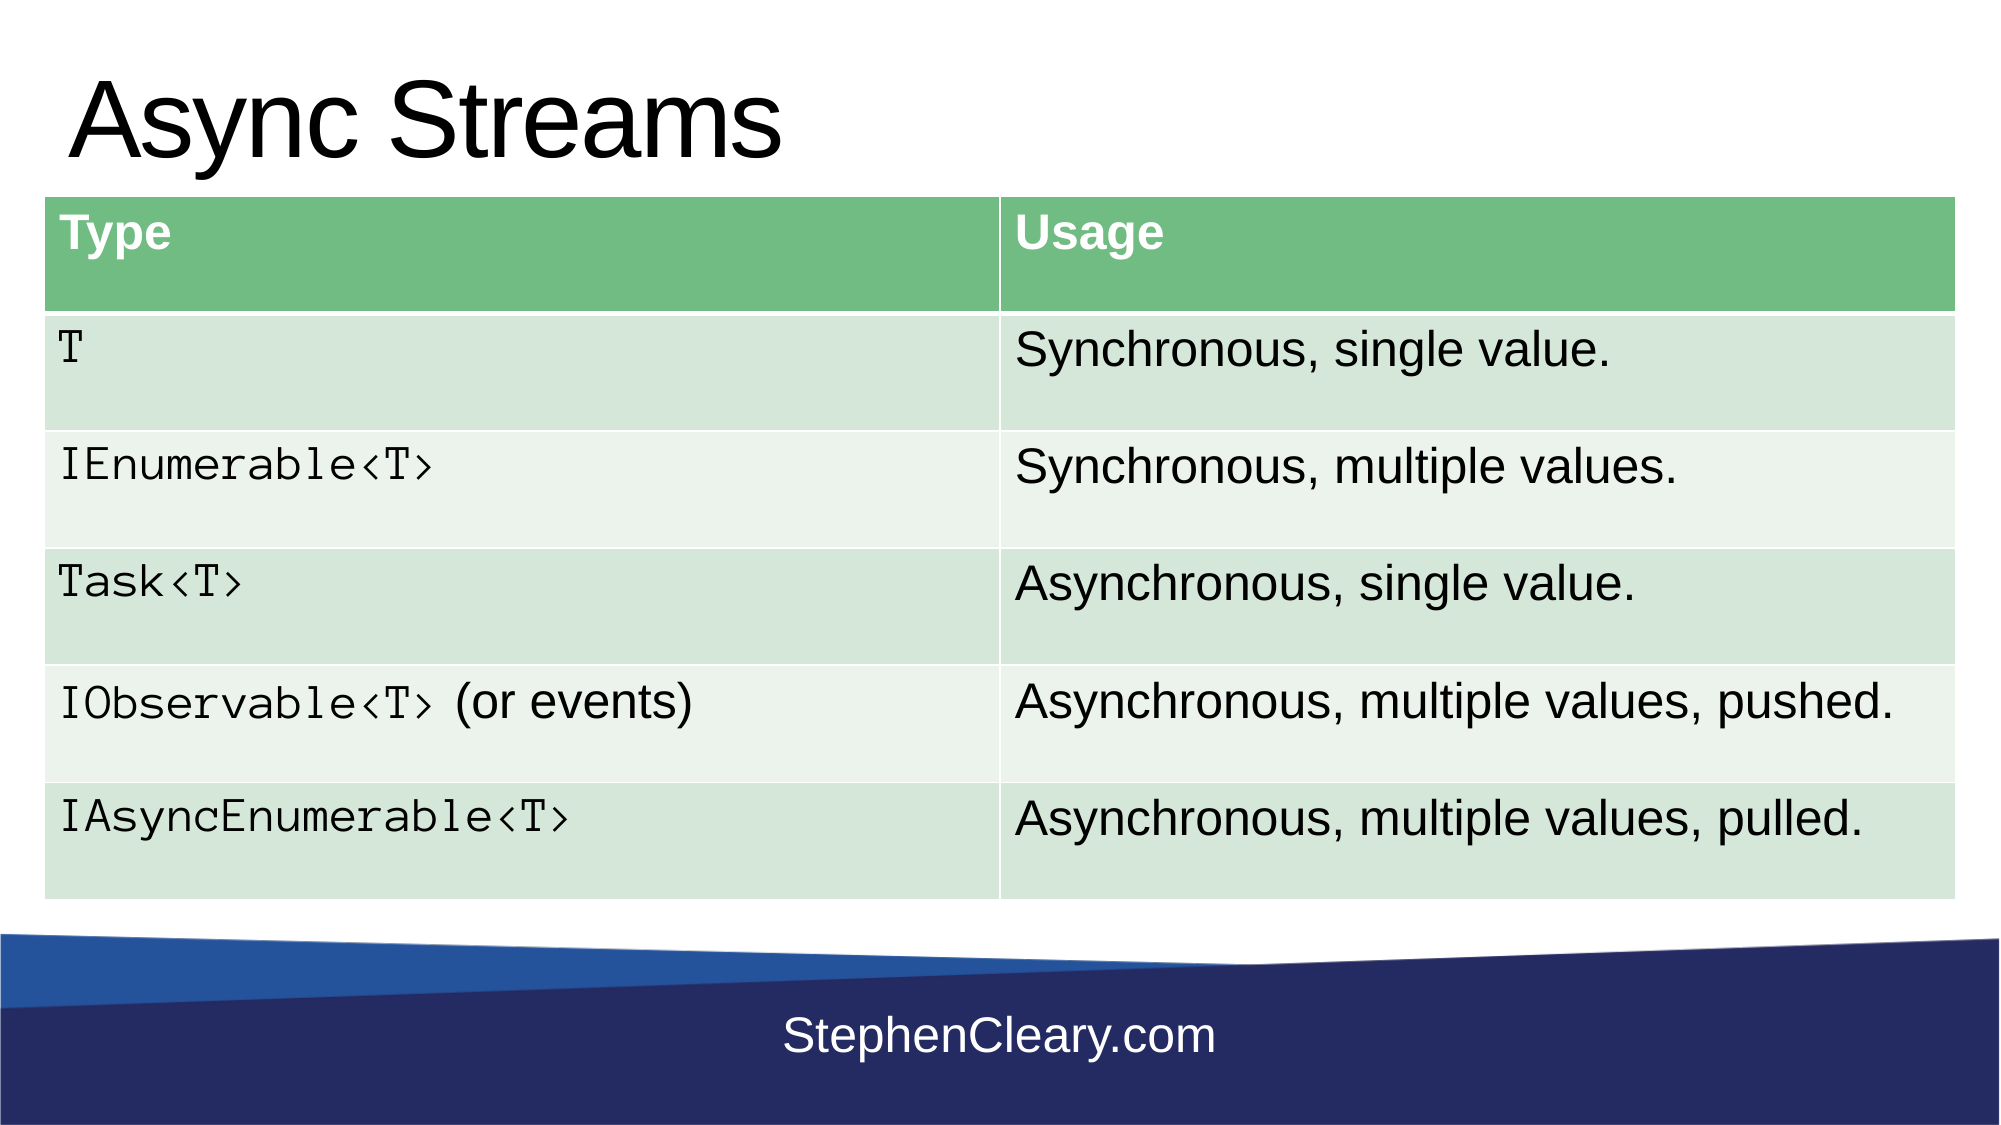

# Async Streams
| Type | Usage |
| --- | --- |
| T | Synchronous, single value. |
| IEnumerable<T> | Synchronous, multiple values. |
| Task<T> | Asynchronous, single value. |
| IObservable<T> (or events) | Asynchronous, multiple values, pushed. |
| IAsyncEnumerable<T> | Asynchronous, multiple values, pulled. |